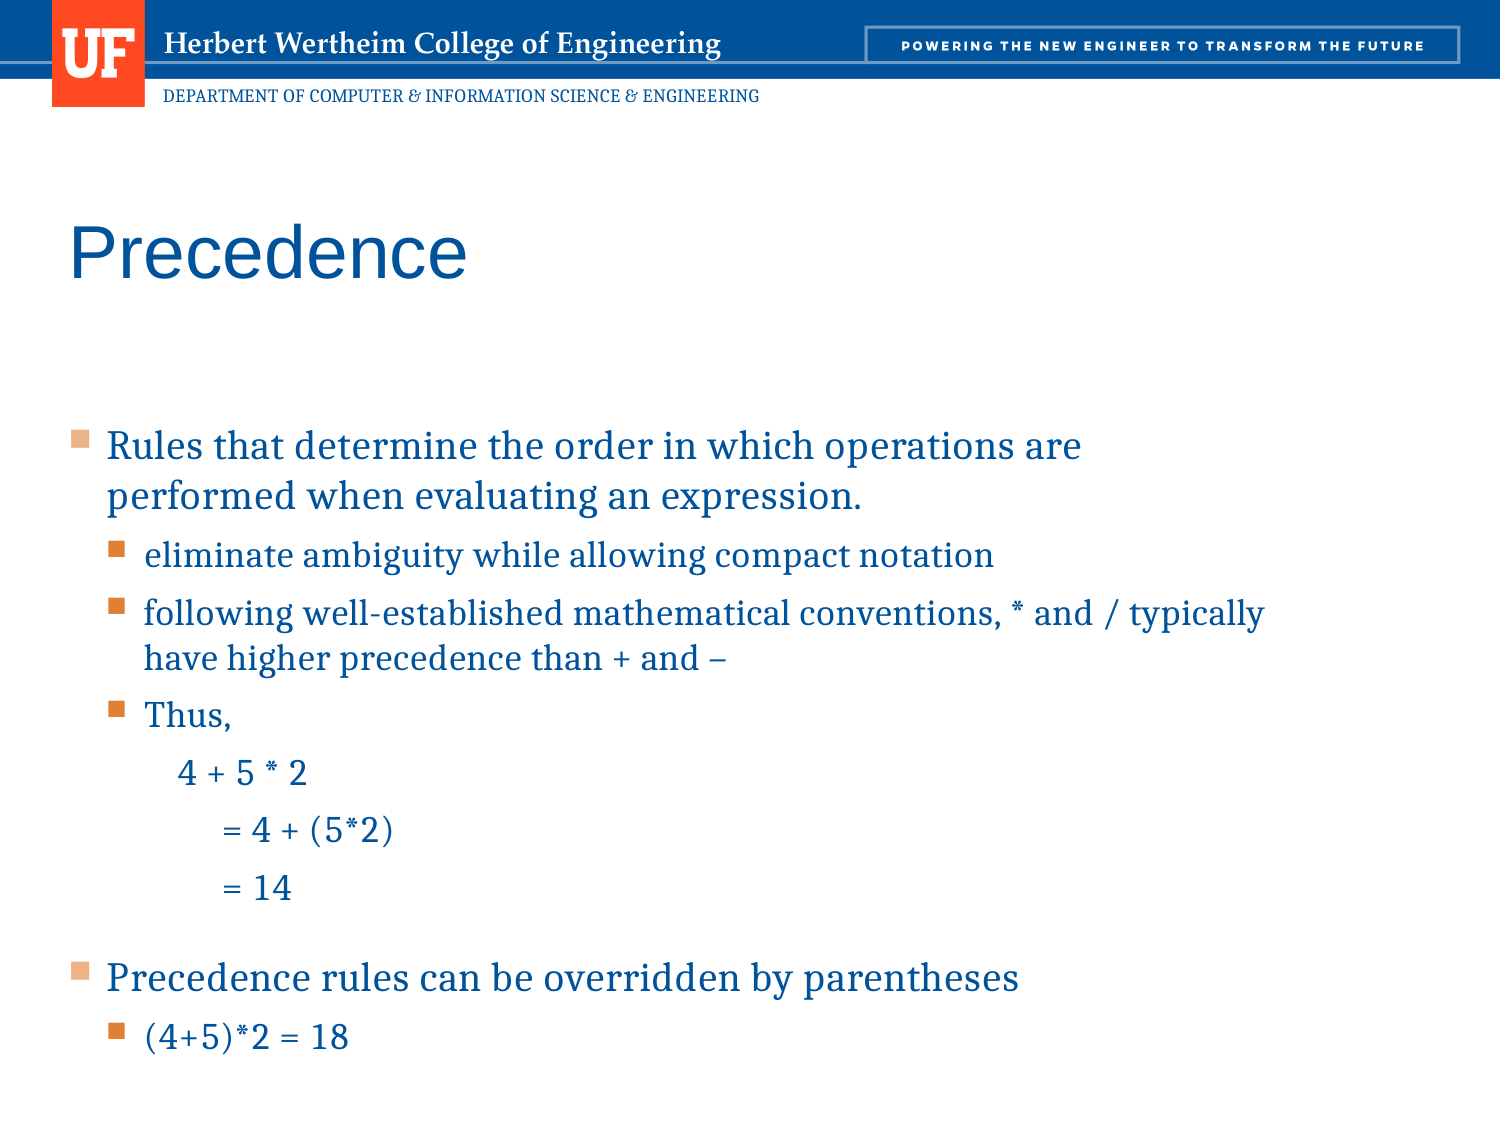

# Precedence
Rules that determine the order in which operations are performed when evaluating an expression.
eliminate ambiguity while allowing compact notation
following well-established mathematical conventions, * and / typically have higher precedence than + and –
Thus,
    4 + 5 * 2
              = 4 + (5*2)
              = 14
Precedence rules can be overridden by parentheses
(4+5)*2 = 18